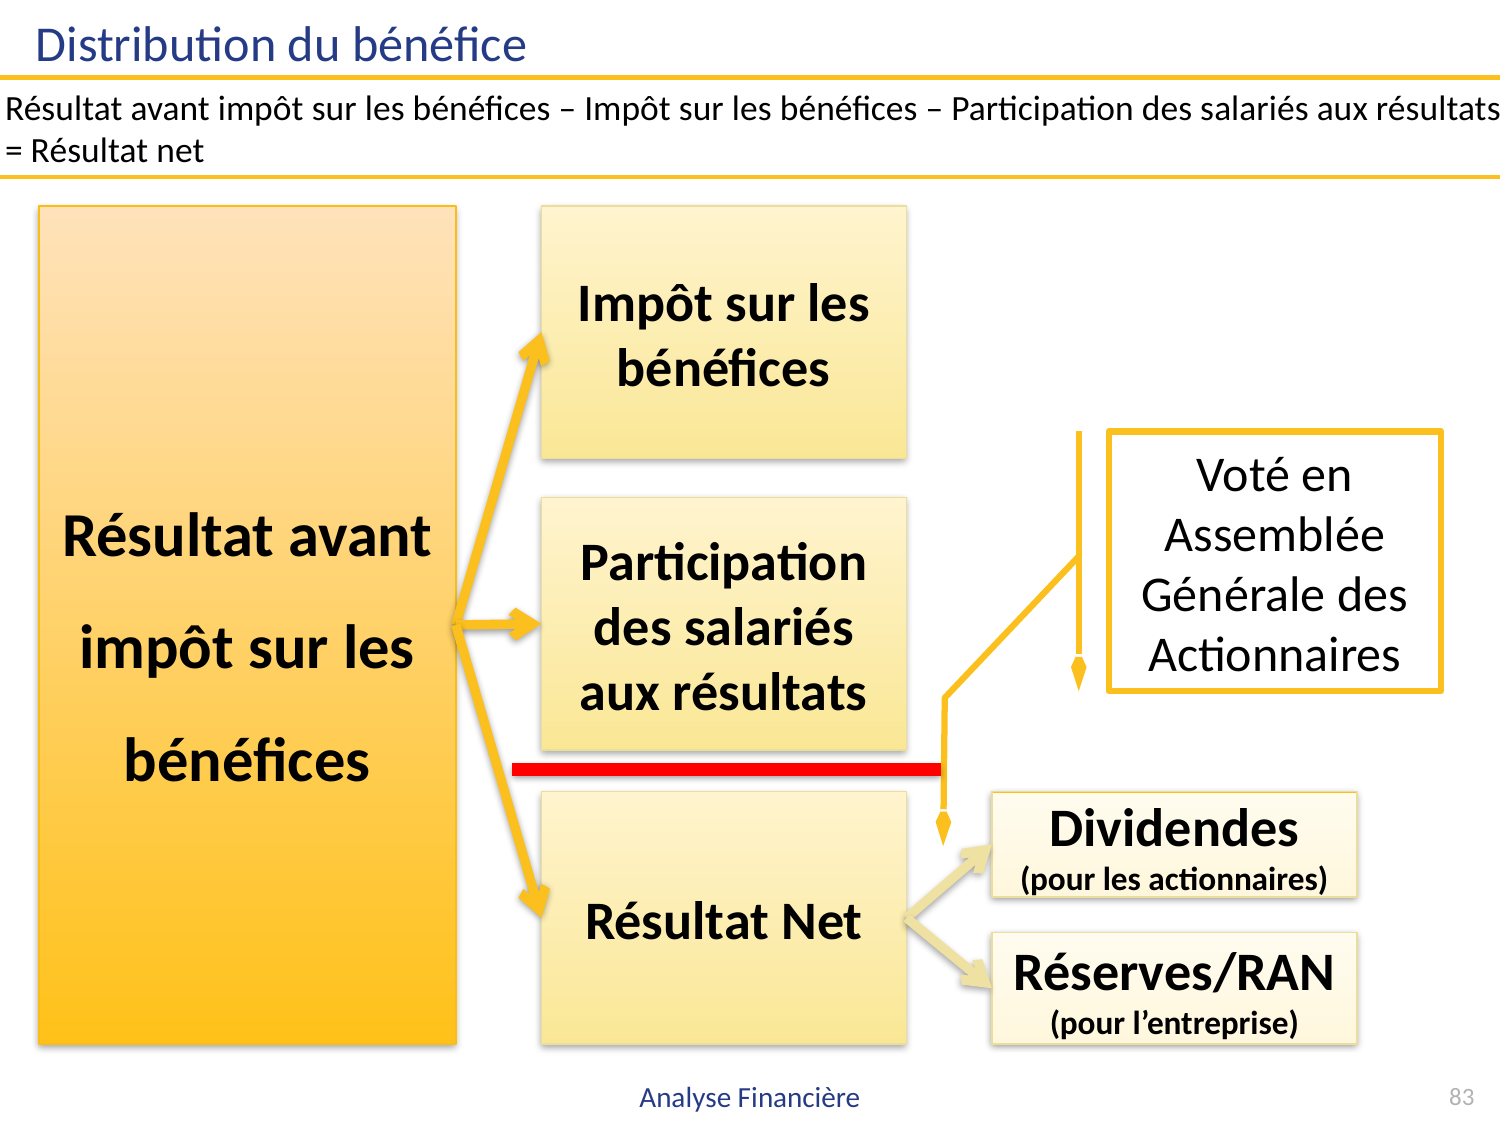

# Distribution du bénéfice
Résultat avant impôt sur les bénéfices – Impôt sur les bénéfices – Participation des salariés aux résultats = Résultat net
Résultat avant impôt sur les bénéfices
Impôt sur les bénéfices
Voté en Assemblée Générale des Actionnaires
Participation des salariés aux résultats
Résultat Net
Dividendes (pour les actionnaires)
Réserves/RAN (pour l’entreprise)
Analyse Financière
83